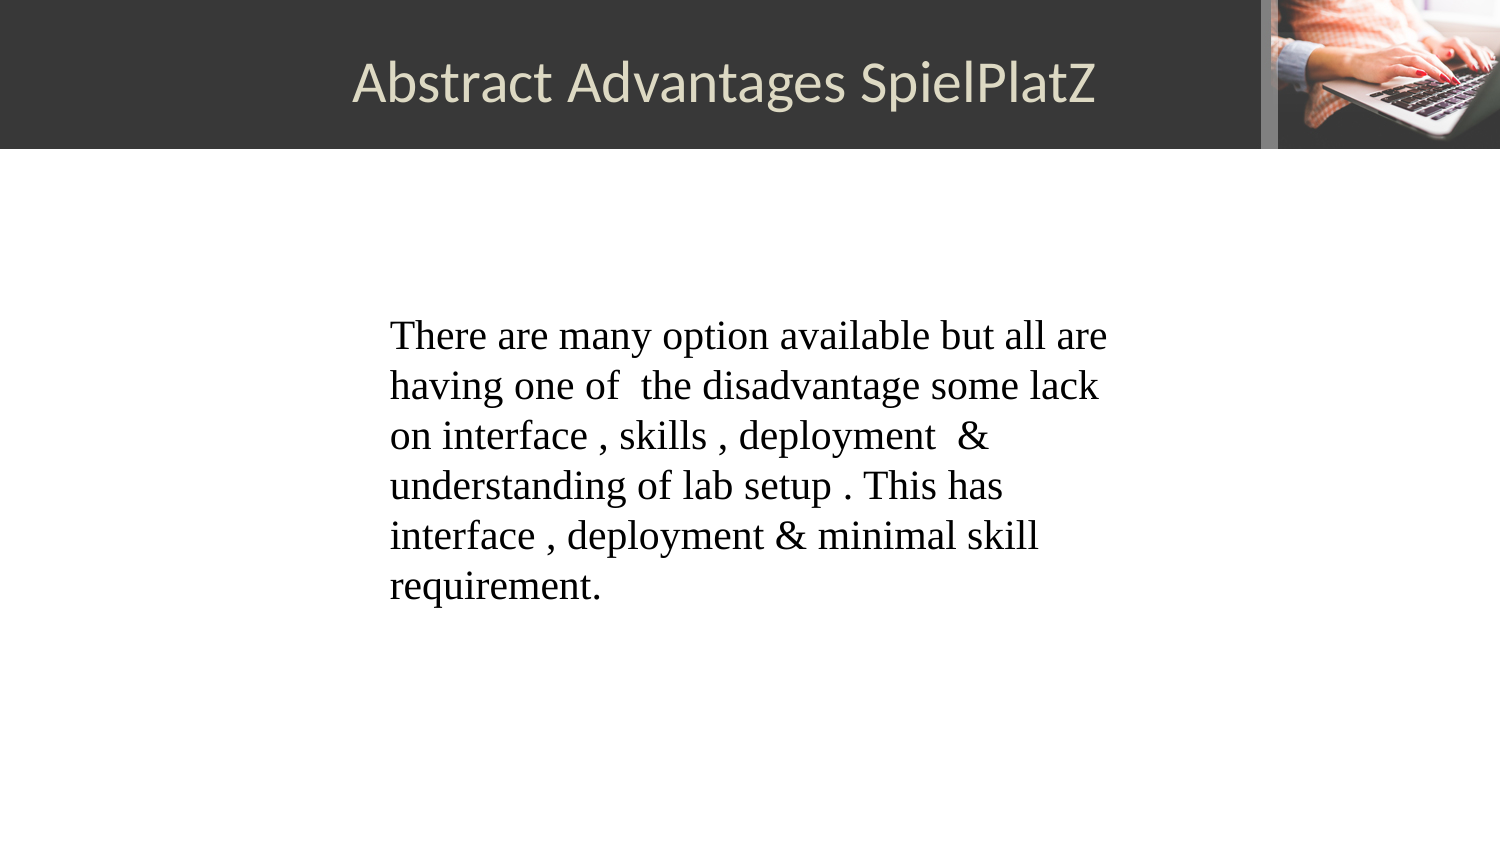

# Abstract Advantages SpielPlatZ
There are many option available but all are having one of  the disadvantage some lack on interface , skills , deployment  & understanding of lab setup . This has interface , deployment & minimal skill requirement.